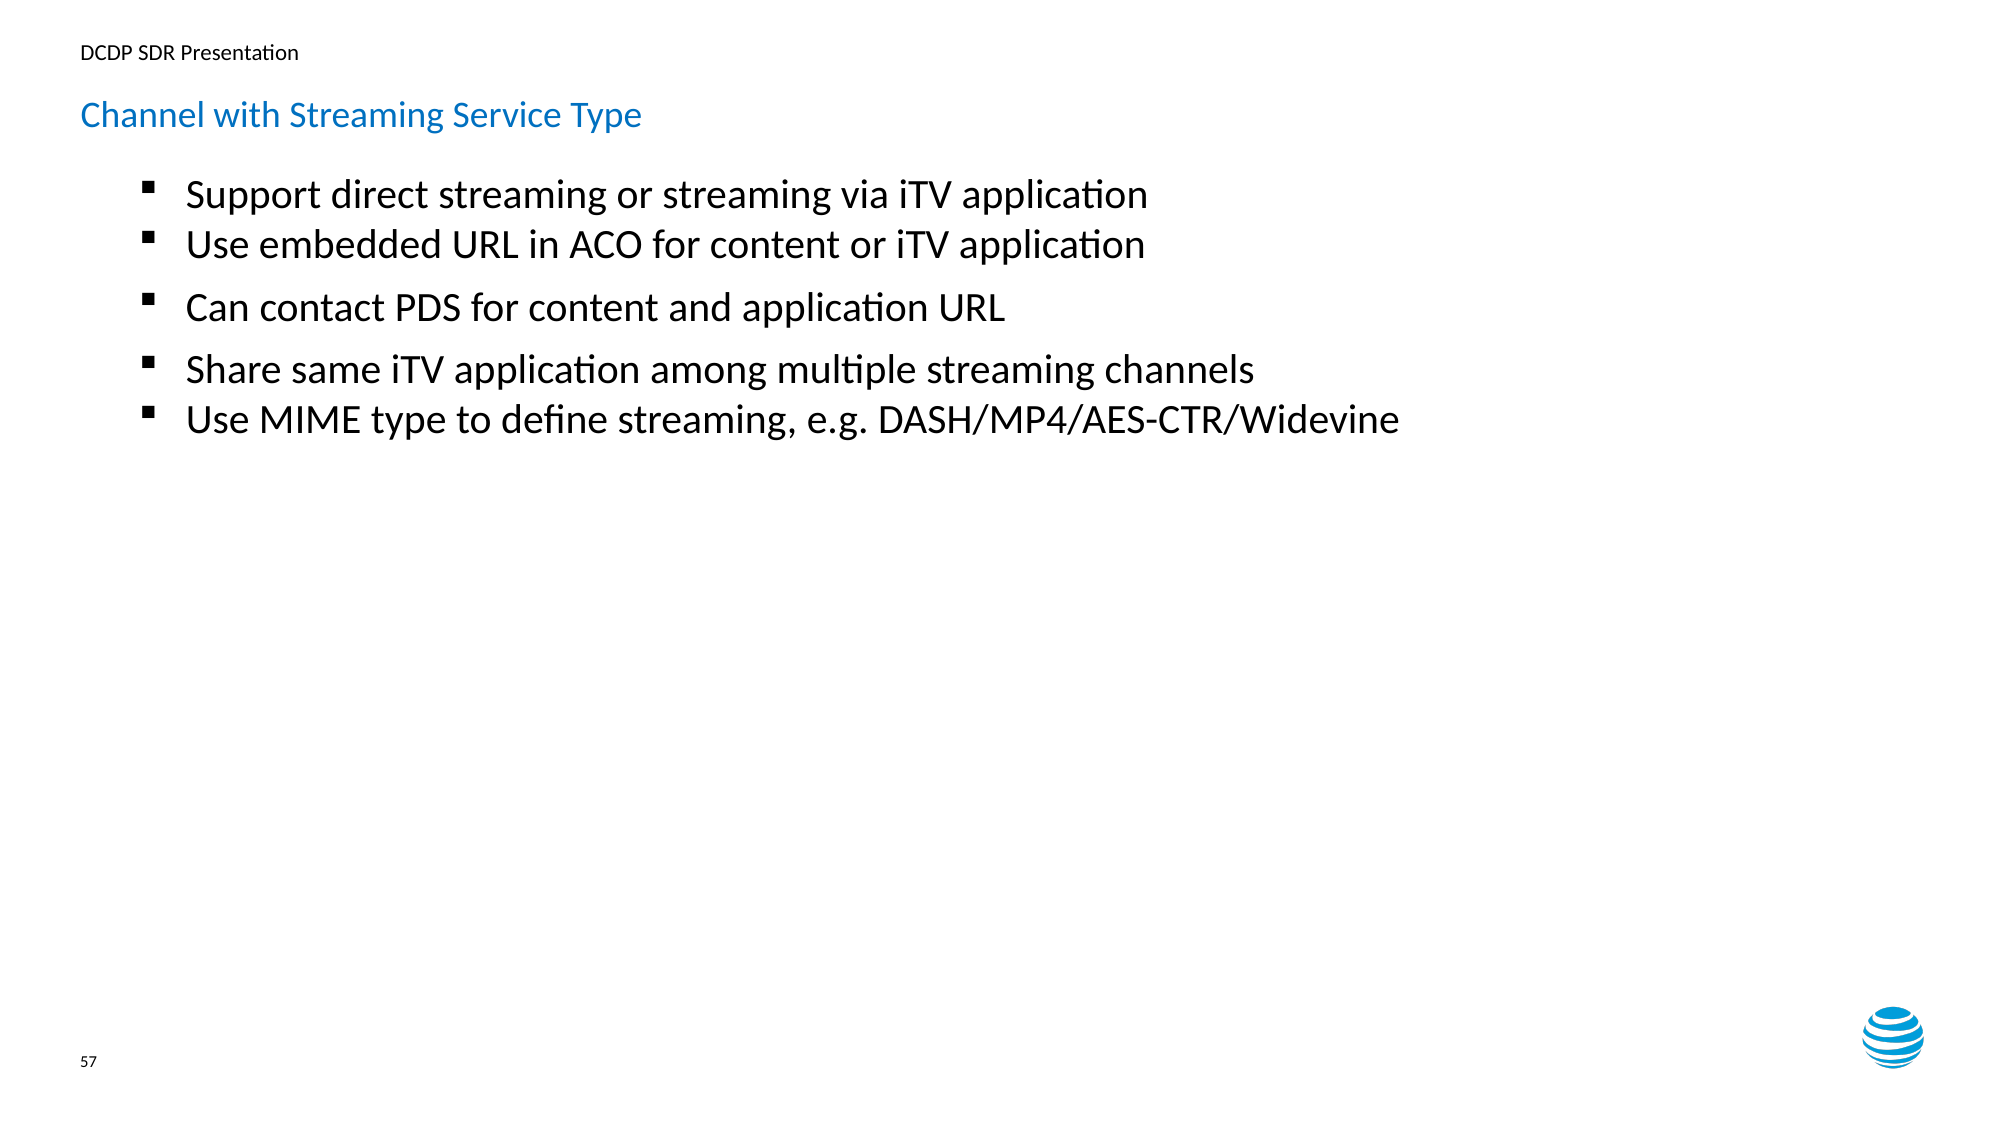

# Channel with Streaming Service Type
Support direct streaming or streaming via iTV application
Use embedded URL in ACO for content or iTV application
Can contact PDS for content and application URL
Share same iTV application among multiple streaming channels
Use MIME type to define streaming, e.g. DASH/MP4/AES-CTR/Widevine

57